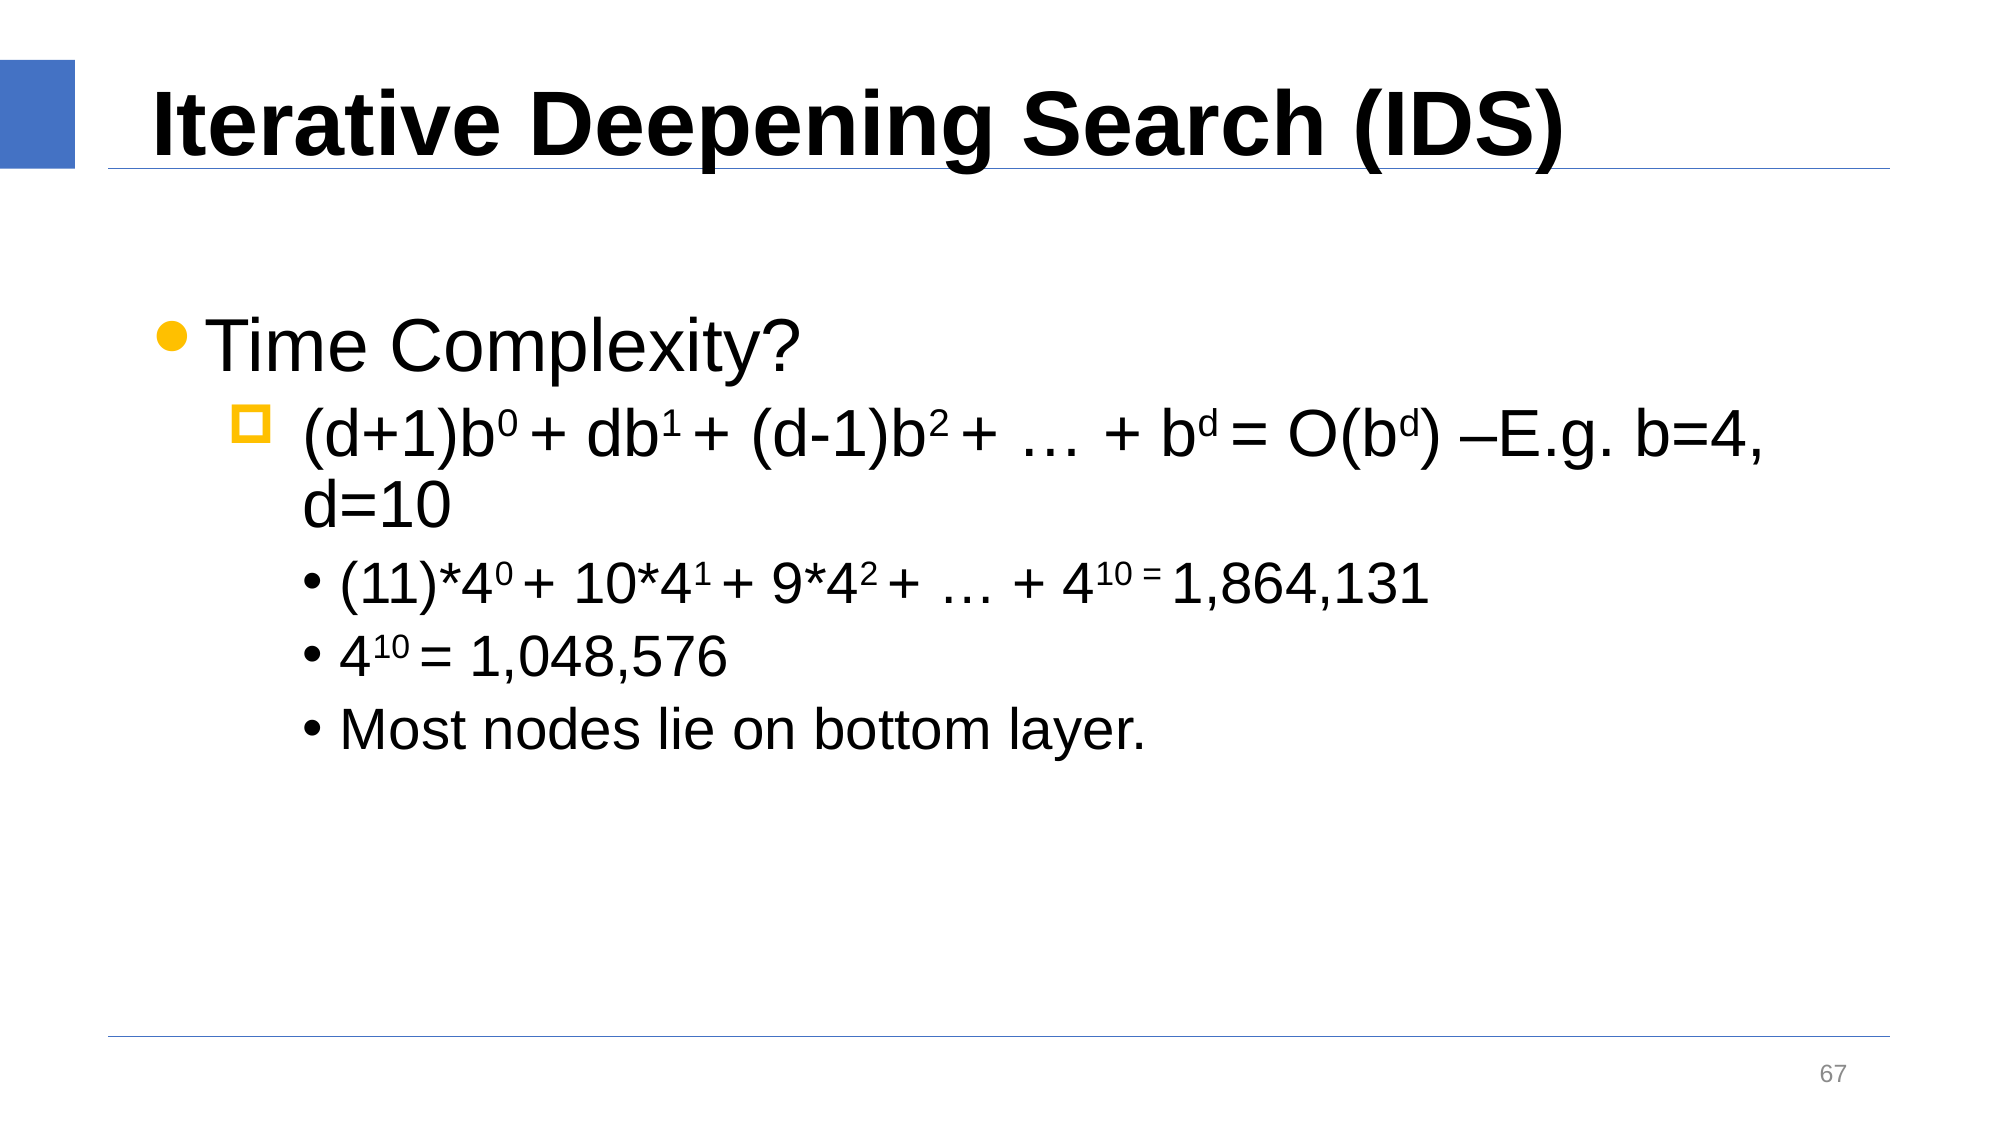

# Iterative Deepening Search (IDS)
Time Complexity?
(d+1)b0 + db1 + (d-1)b2 + … + bd = O(bd) –E.g. b=4, d=10
(11)*40 + 10*41 + 9*42 + … + 410 = 1,864,131
410 = 1,048,576
Most nodes lie on bottom layer.

67